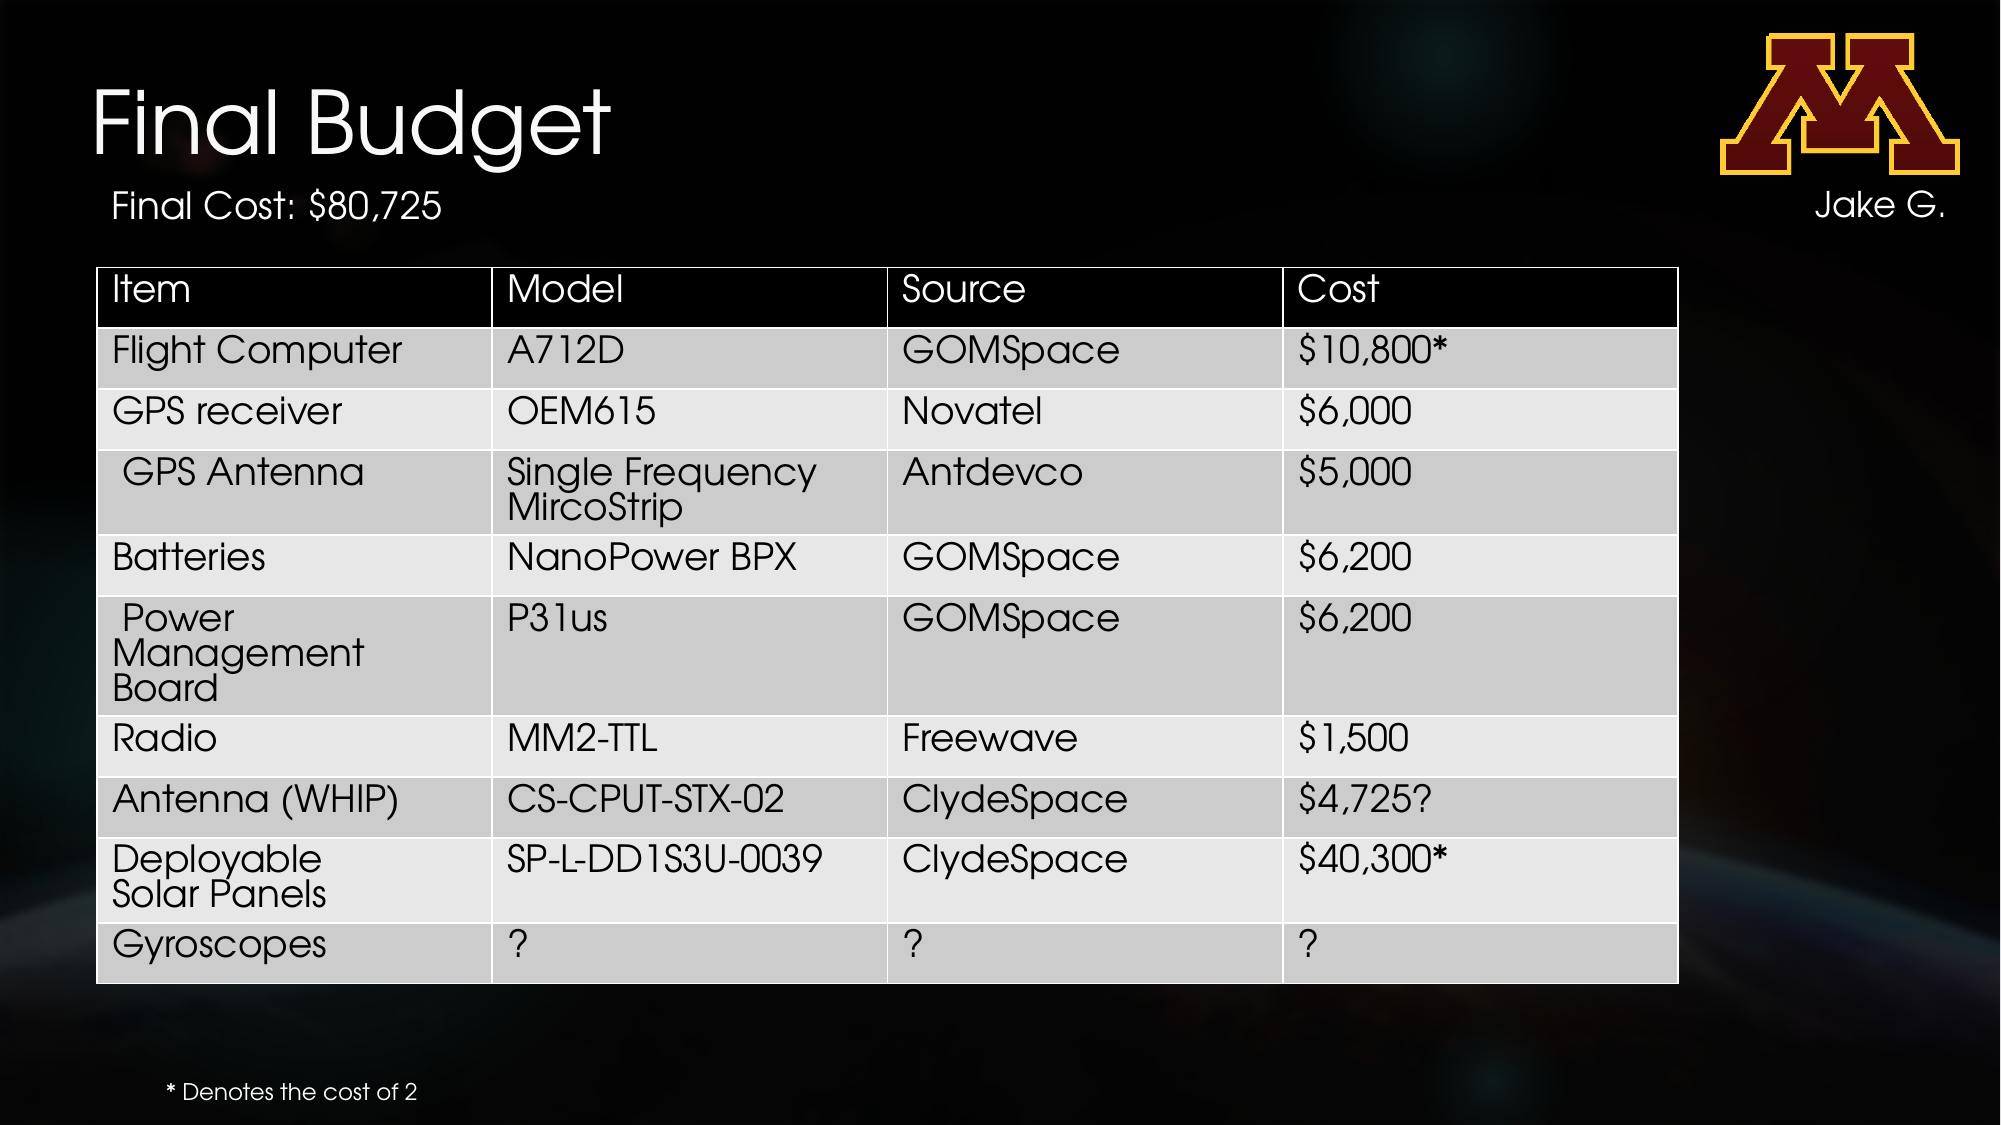

# Final Budget
Final Cost: $80,725
Jake G.
| Item | Model | Source | Cost |
| --- | --- | --- | --- |
| Flight Computer | A712D | GOMSpace | $10,800\* |
| GPS receiver | OEM615 | Novatel | $6,000 |
| GPS Antenna | Single Frequency MircoStrip | Antdevco | $5,000 |
| Batteries | NanoPower BPX | GOMSpace | $6,200 |
| Power Management Board | P31us | GOMSpace | $6,200 |
| Radio | MM2-TTL | Freewave | $1,500 |
| Antenna (WHIP) | CS-CPUT-STX-02 | ClydeSpace | $4,725? |
| Deployable Solar Panels | SP-L-DD1S3U-0039 | ClydeSpace | $40,300\* |
| Gyroscopes | ? | ? | ? |
* Denotes the cost of 2